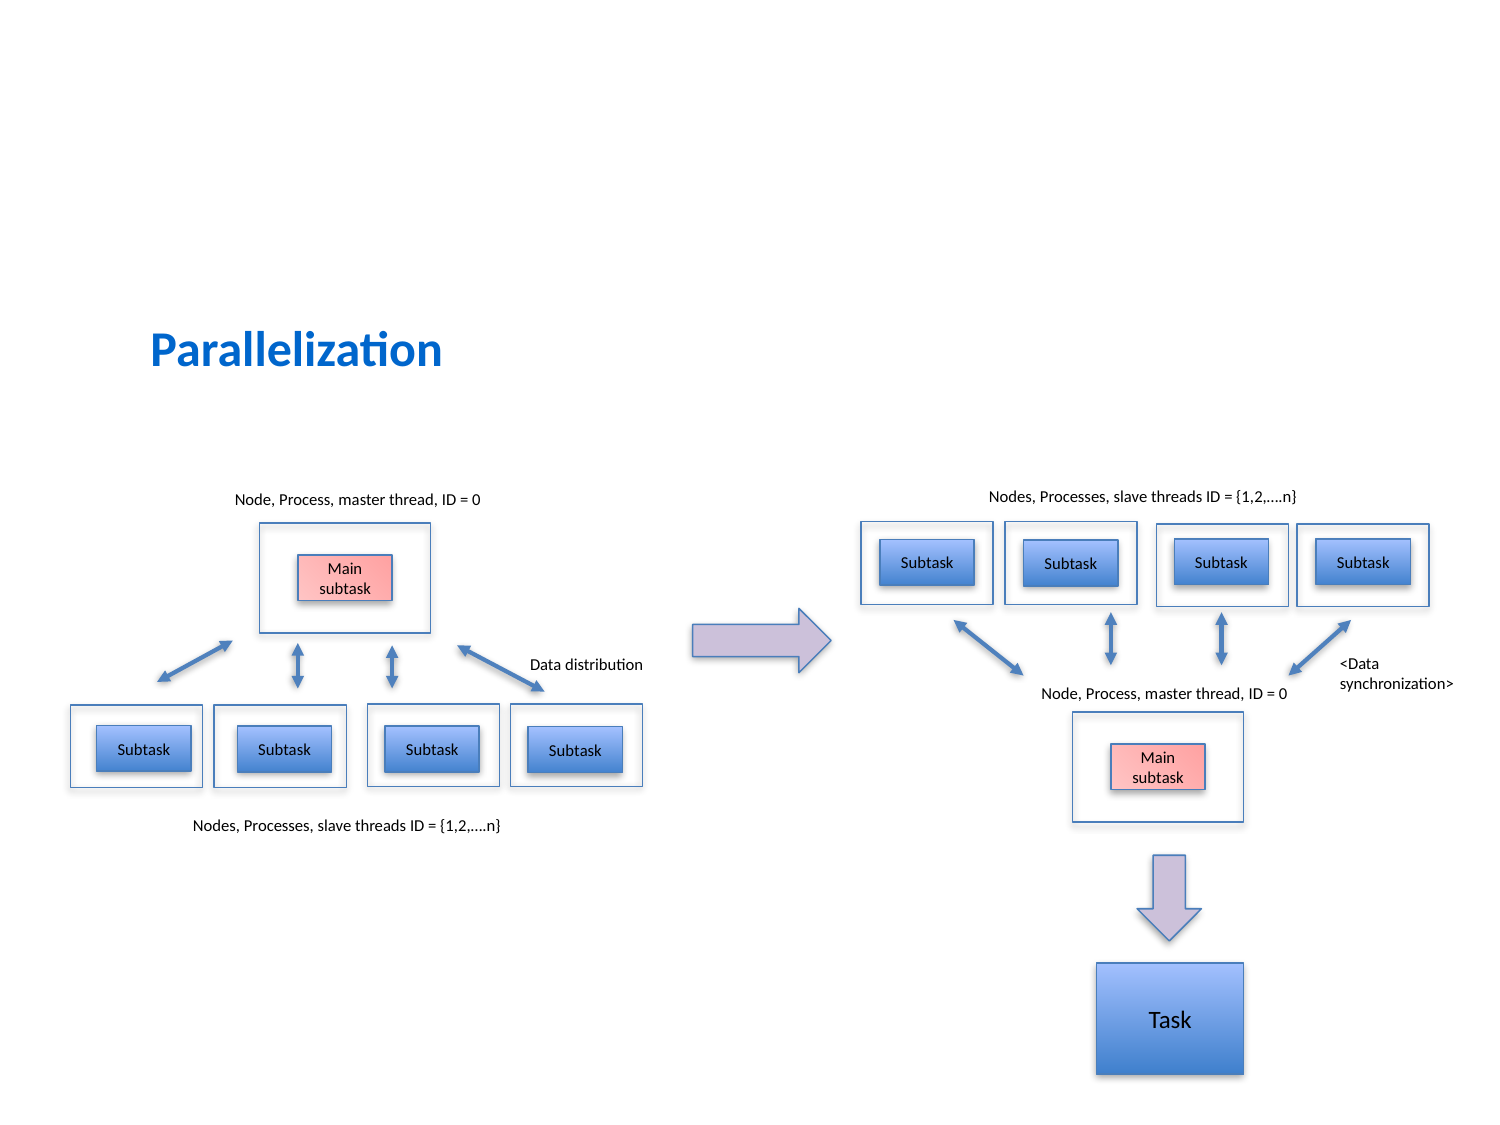

Parallelization
Nodes, Processes, slave threads ID = {1,2,….n}

Node, Process, master thread, ID = 0

Subtask
Subtask
Subtask
Subtask
Main subtask

<Data synchronization>
Data distribution
Node, Process, master thread, ID = 0

Subtask
Subtask
Subtask
Subtask
Main subtask
Nodes, Processes, slave threads ID = {1,2,….n}

Task